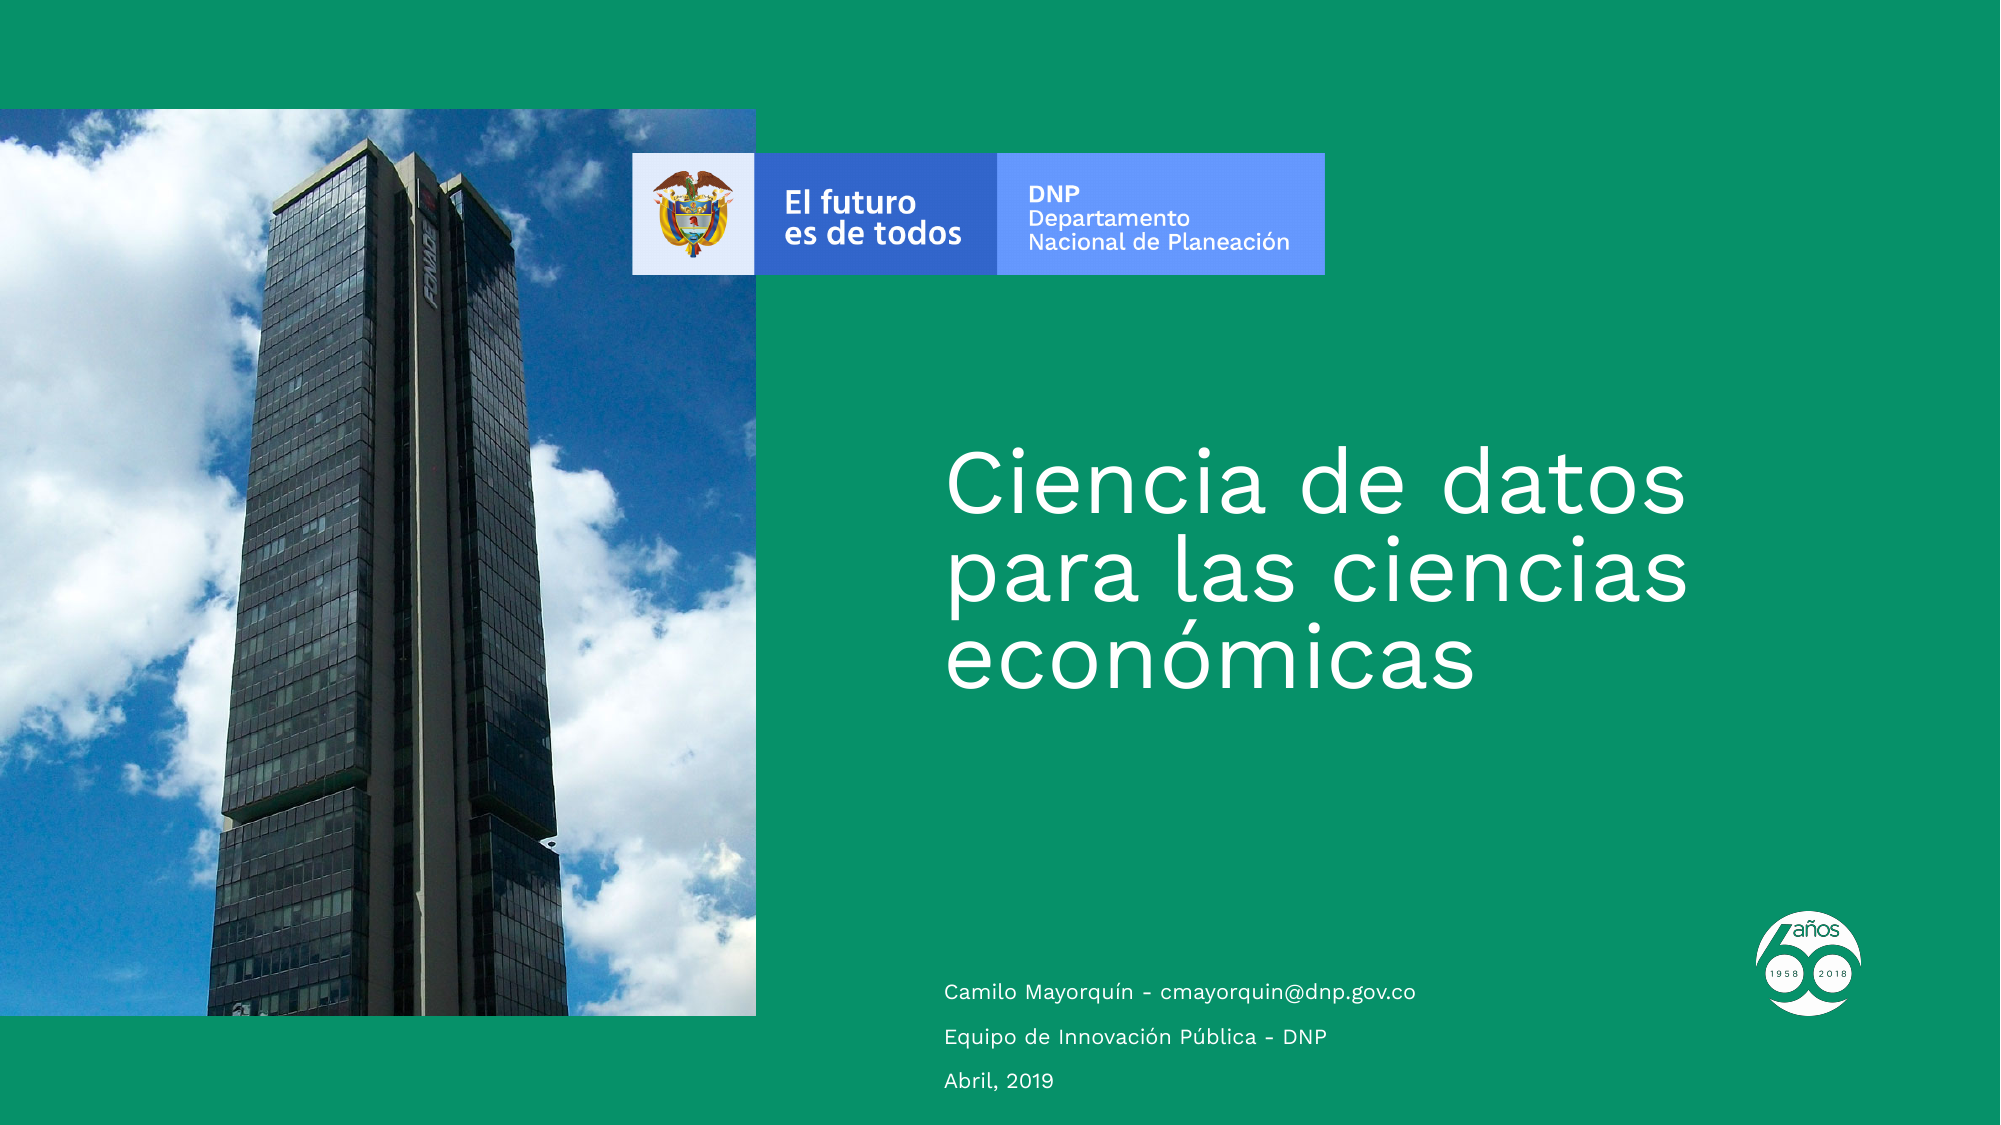

Ciencia de datos para las ciencias económicas
Camilo Mayorquín - cmayorquin@dnp.gov.co
Equipo de Innovación Pública - DNP
Abril, 2019